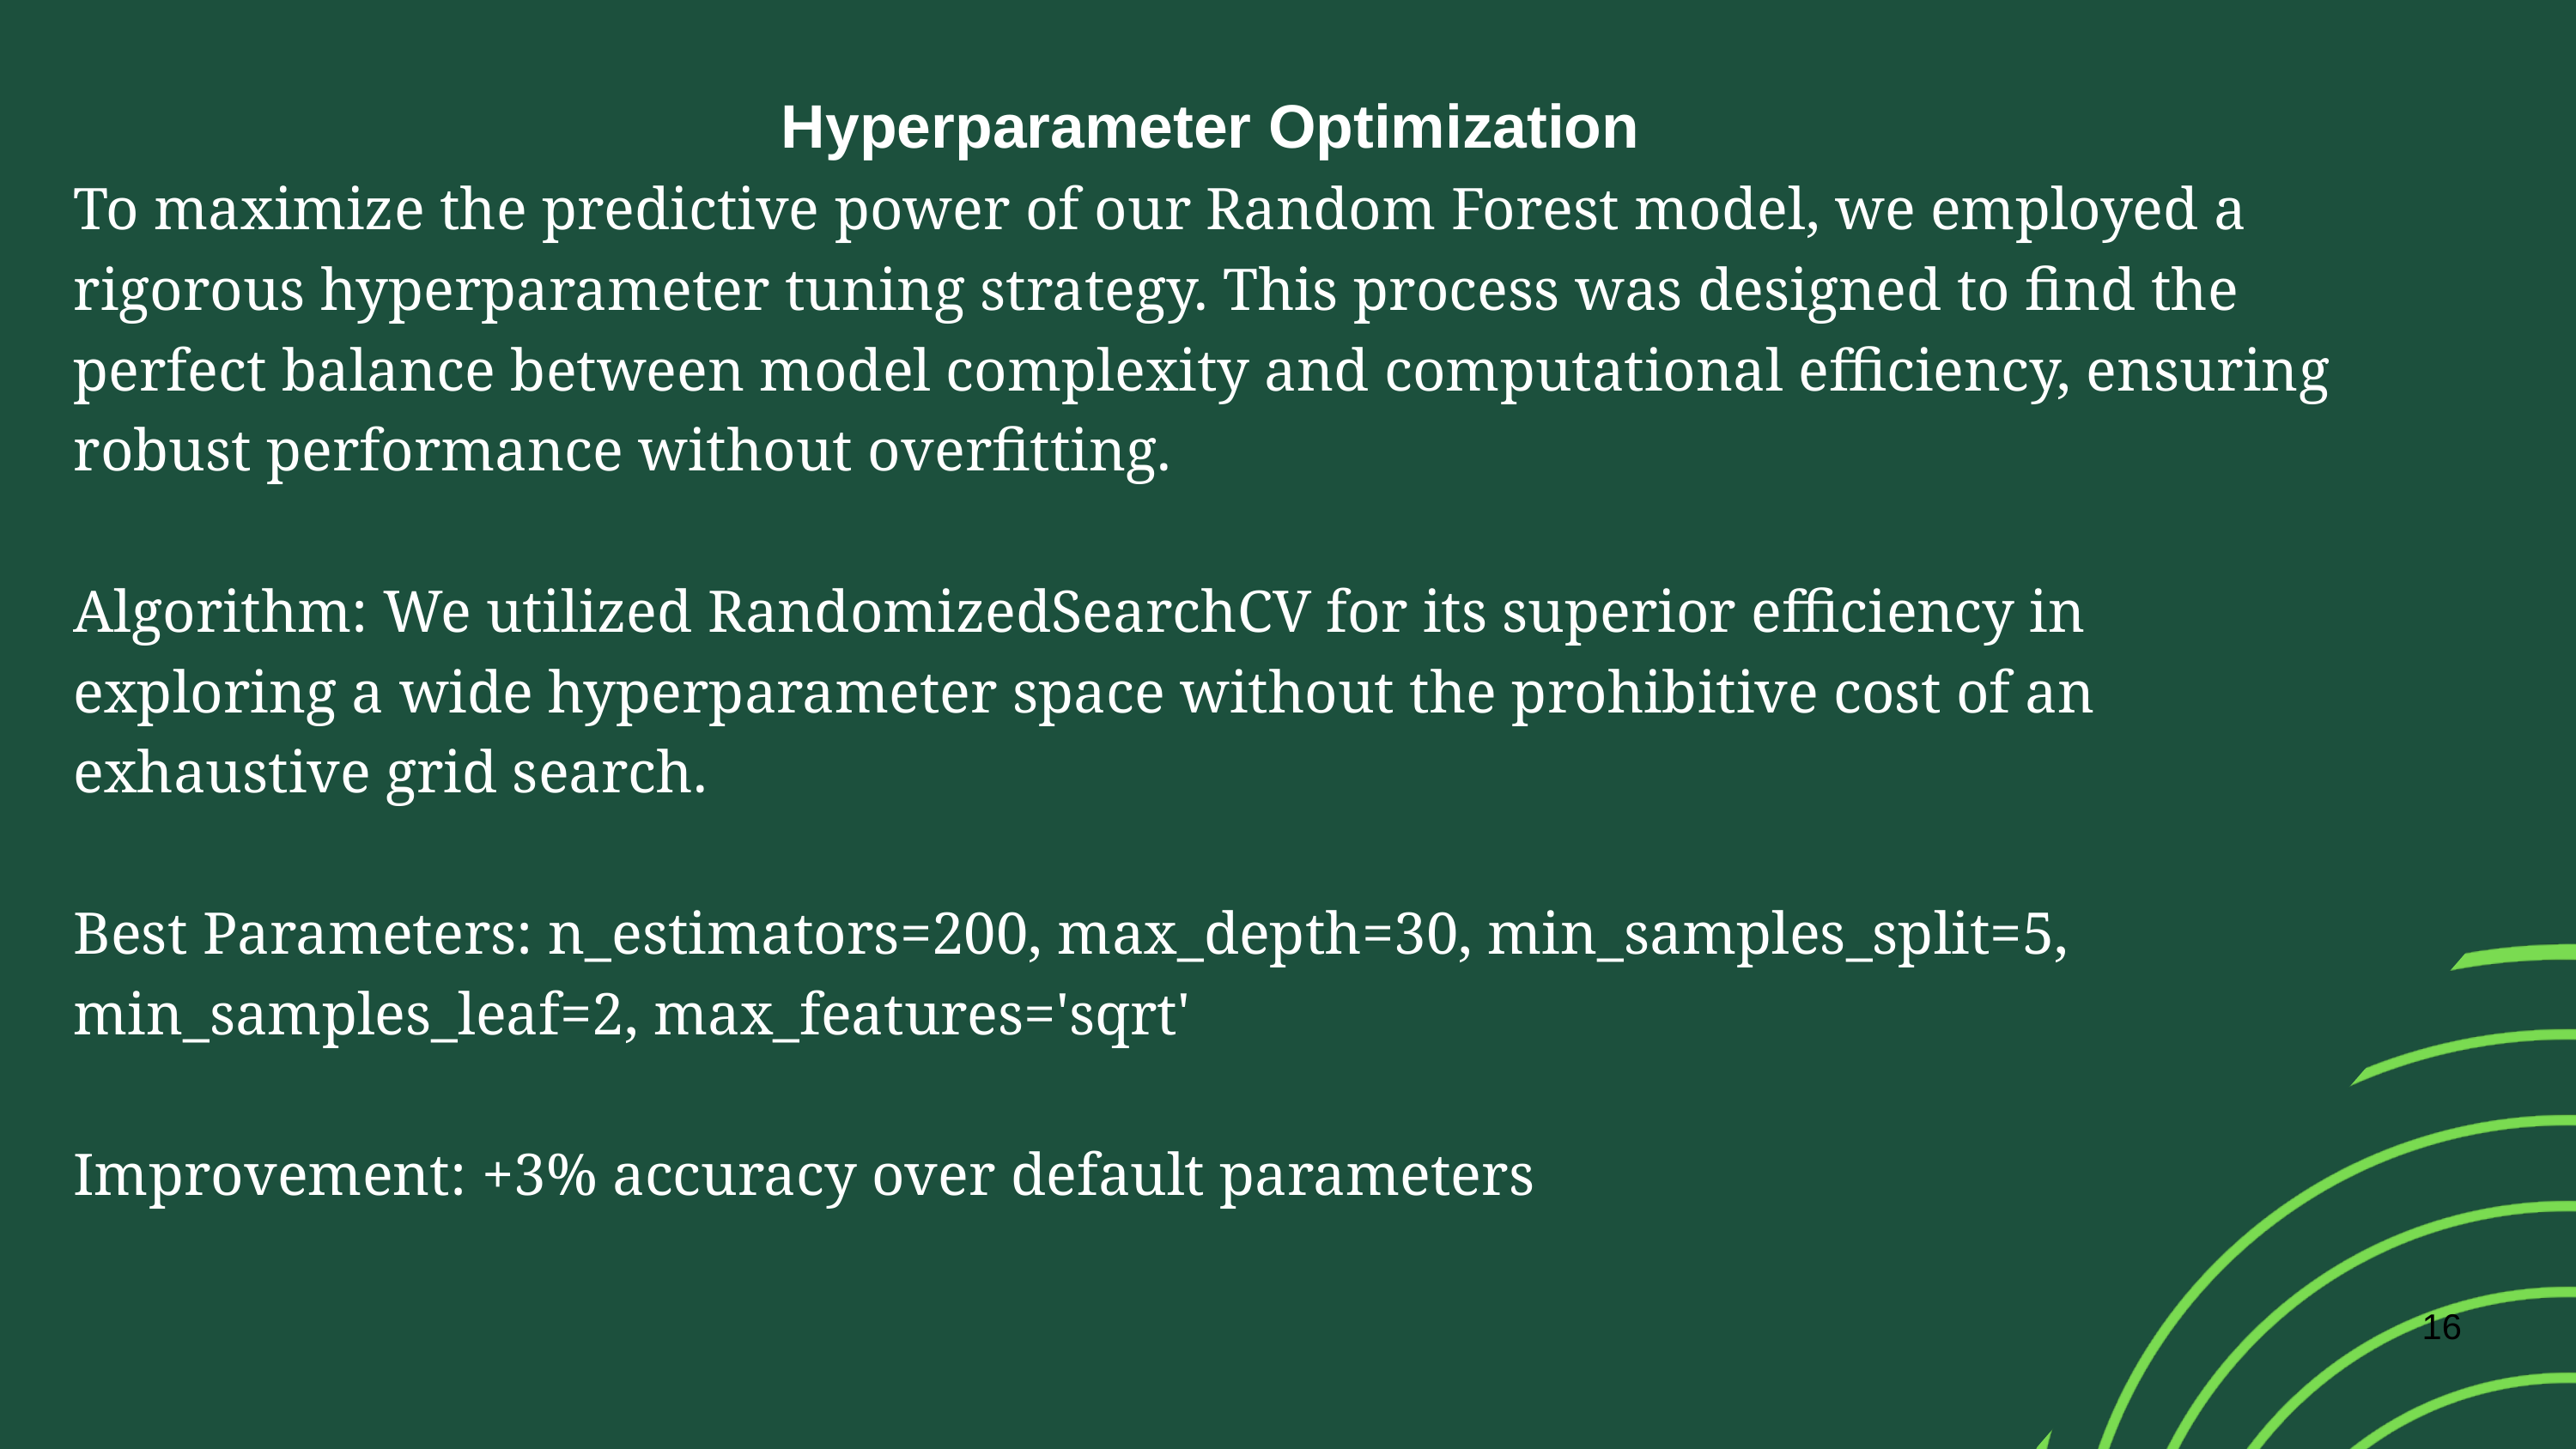

Hyperparameter Optimization
To maximize the predictive power of our Random Forest model, we employed a rigorous hyperparameter tuning strategy. This process was designed to find the perfect balance between model complexity and computational efficiency, ensuring robust performance without overfitting.

Algorithm: We utilized RandomizedSearchCV for its superior efficiency in exploring a wide hyperparameter space without the prohibitive cost of an exhaustive grid search.

Best Parameters: n_estimators=200, max_depth=30, min_samples_split=5, min_samples_leaf=2, max_features='sqrt'

Improvement: +3% accuracy over default parameters

16